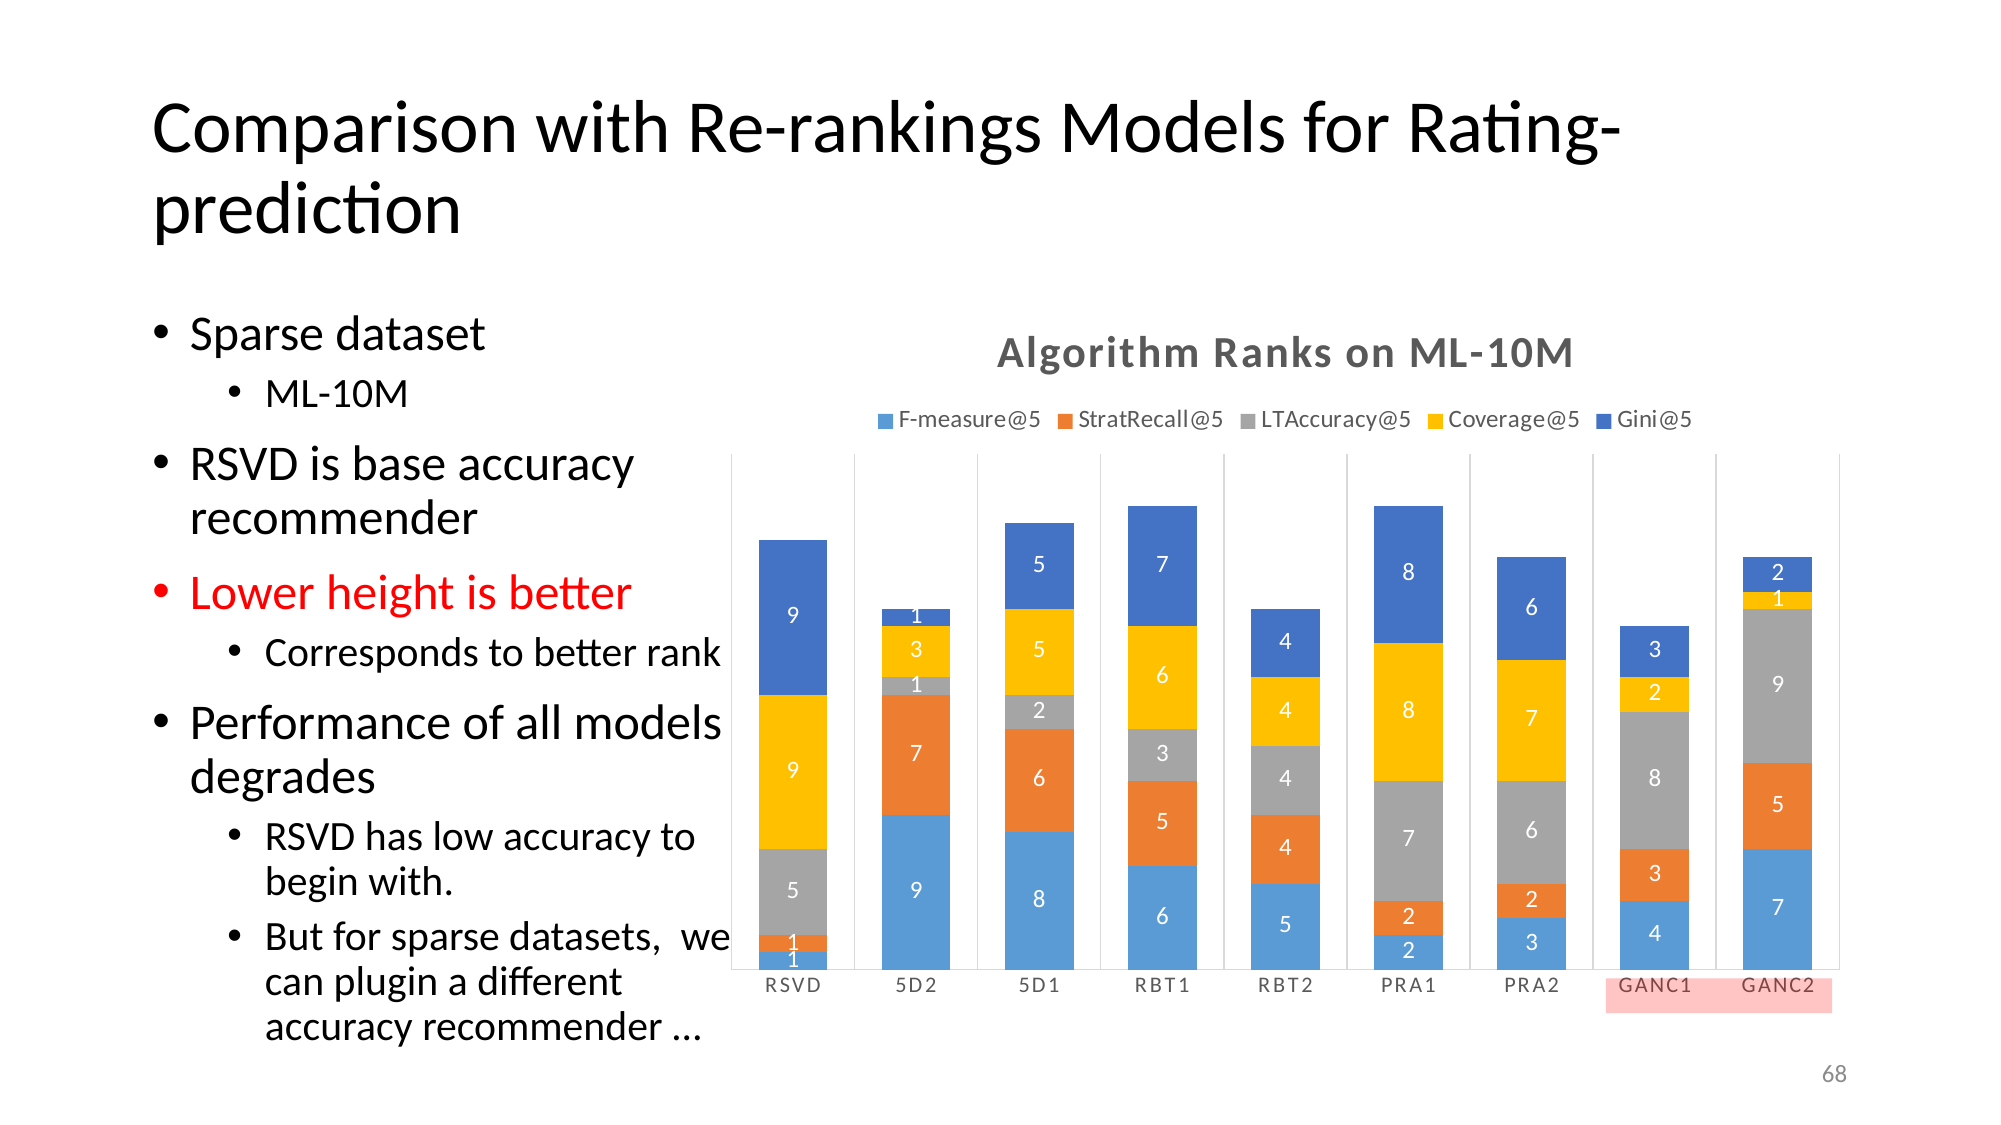

# Comparison with Re-rankings Models for Rating-prediction
Sparse dataset
ML-10M
RSVD is base accuracy recommender
Lower height is better
Corresponds to better rank
Performance of all models degrades
RSVD has low accuracy to begin with.
But for sparse datasets,  we can plugin a different accuracy recommender …

### Chart: Algorithm Ranks on ML-10M

| Category | F-measure@5 | StratRecall@5 | LTAccuracy@5 | Coverage@5 | Gini@5 |
|---|---|---|---|---|---|
| RSVD | 1.0 | 1.0 | 5.0 | 9.0 | 9.0 |
| 5D2 | 9.0 | 7.0 | 1.0 | 3.0 | 1.0 |
| 5D1 | 8.0 | 6.0 | 2.0 | 5.0 | 5.0 |
| RBT1 | 6.0 | 5.0 | 3.0 | 6.0 | 7.0 |
| RBT2 | 5.0 | 4.0 | 4.0 | 4.0 | 4.0 |
| PRA1 | 2.0 | 2.0 | 7.0 | 8.0 | 8.0 |
| PRA2 | 3.0 | 2.0 | 6.0 | 7.0 | 6.0 |
| GANC1 | 4.0 | 3.0 | 8.0 | 2.0 | 3.0 |
| GANC2 | 7.0 | 5.0 | 9.0 | 1.0 | 2.0 |
68